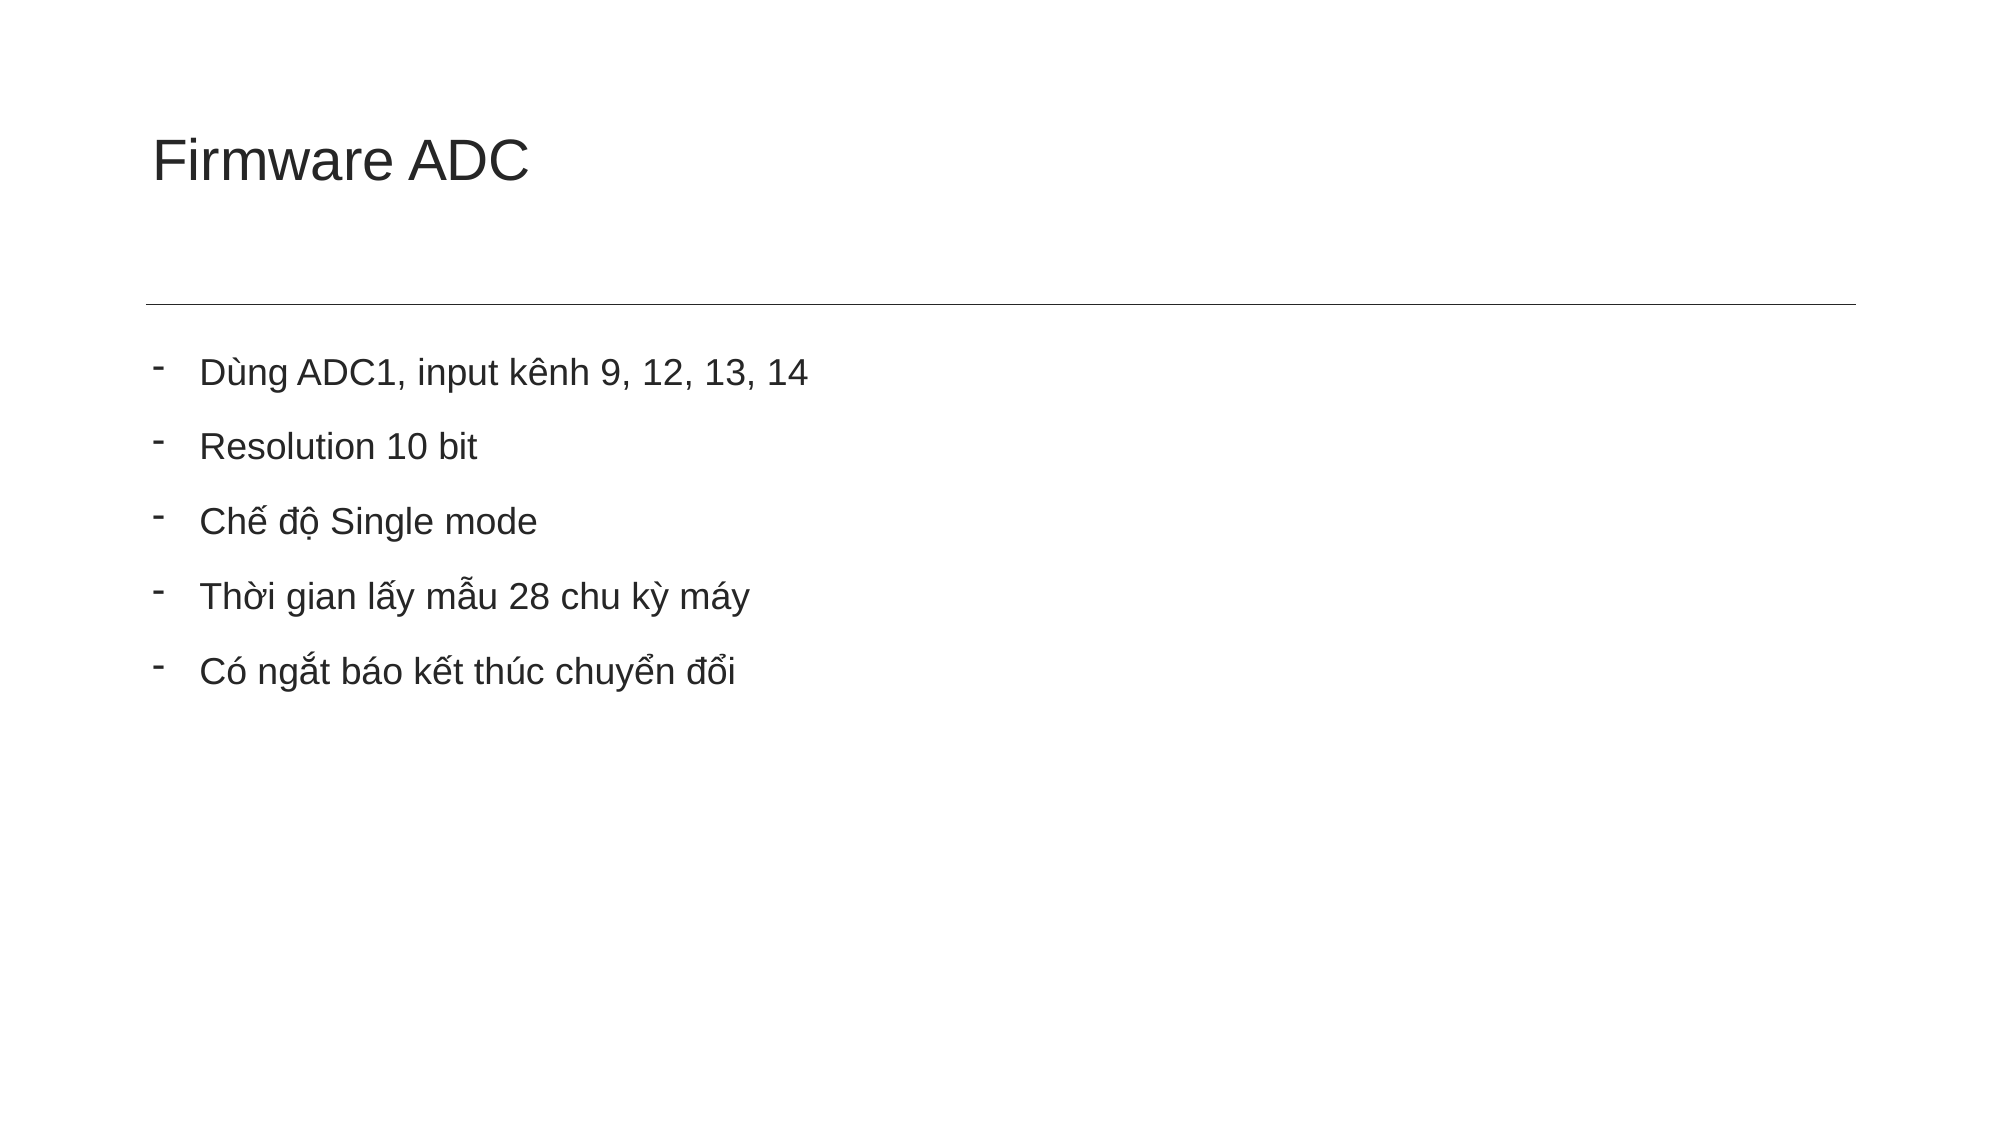

# Firmware ADC

Dùng ADC1, input kênh 9, 12, 13, 14
Resolution 10 bit
Chế độ Single mode
Thời gian lấy mẫu 28 chu kỳ máy
Có ngắt báo kết thúc chuyển đổi